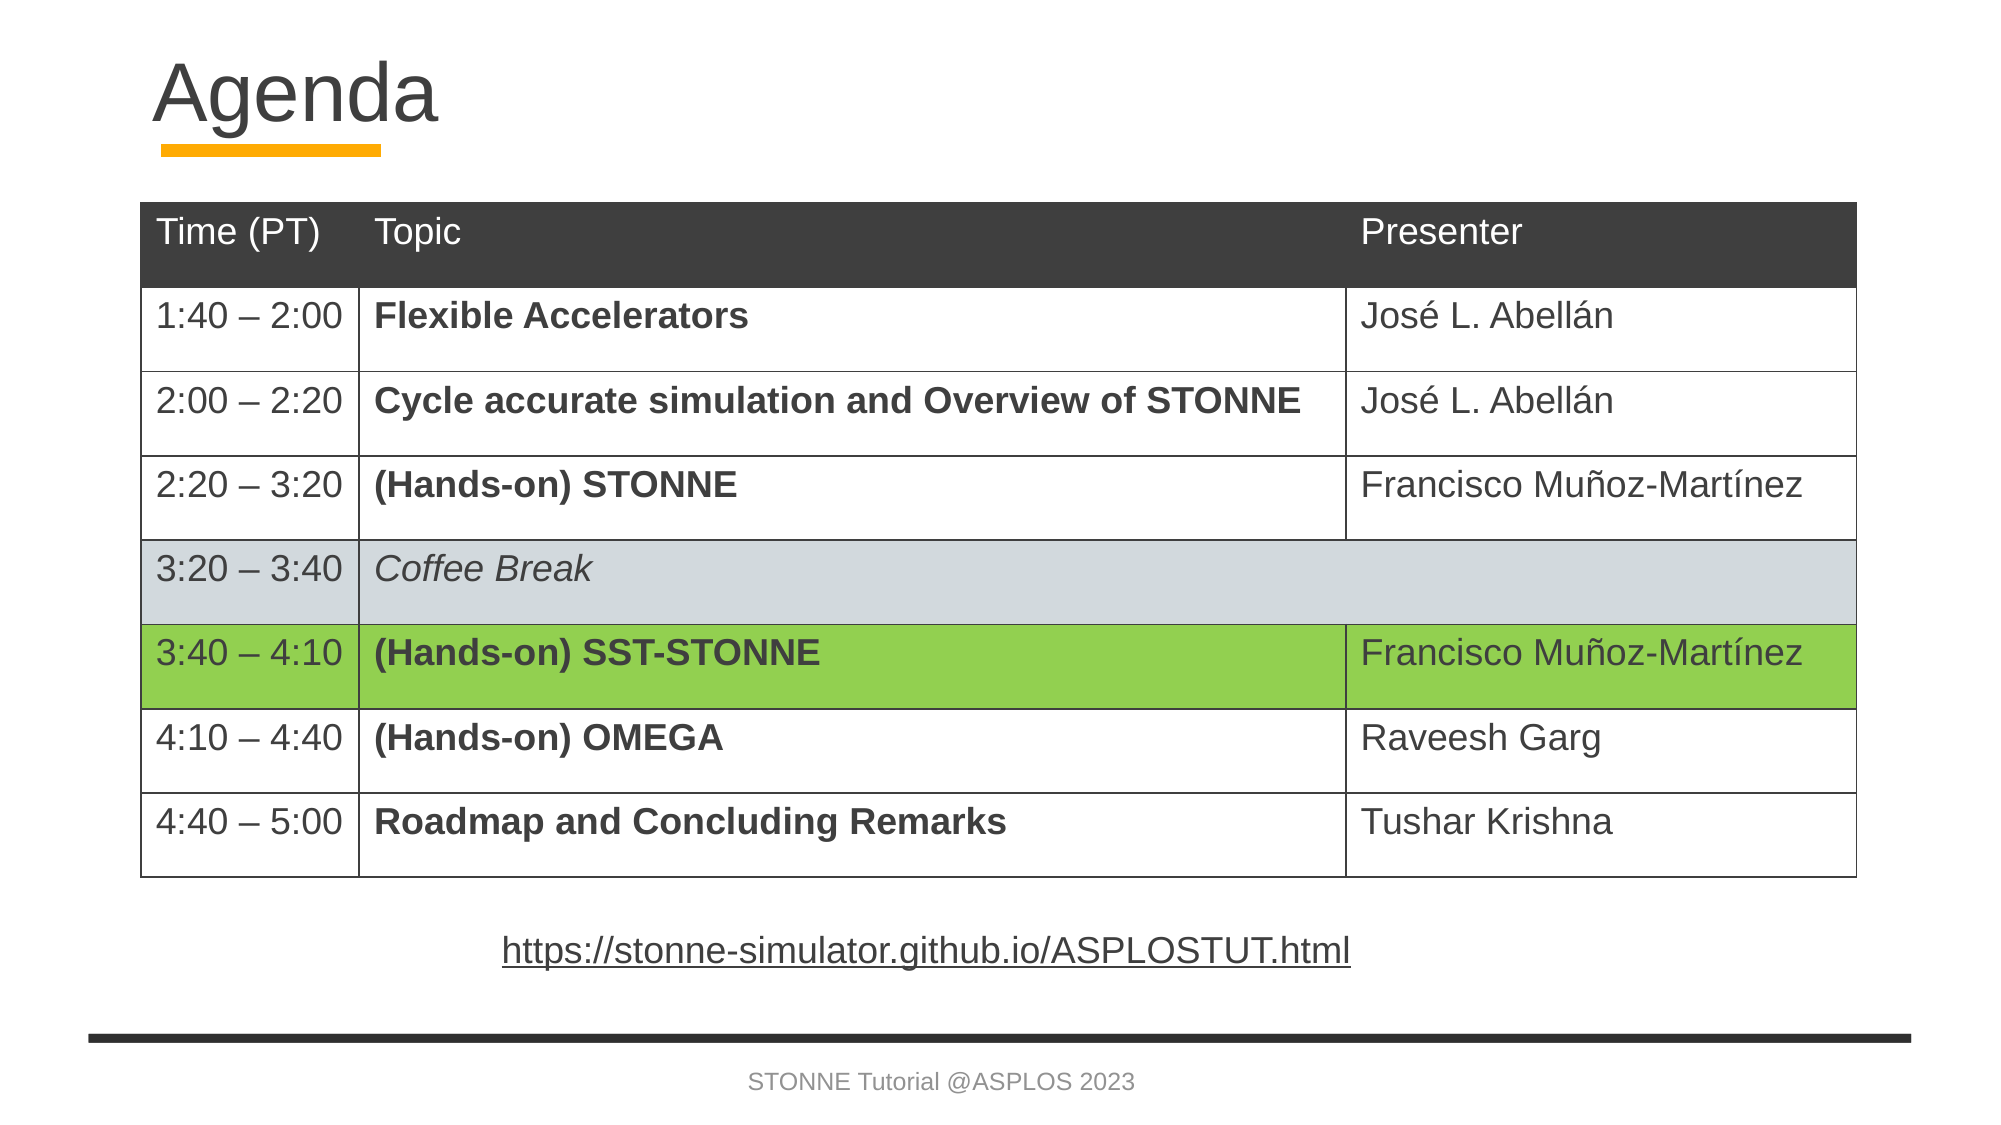

# Agenda
| Time (PT) | Topic | Presenter |
| --- | --- | --- |
| 1:40 – 2:00 | Flexible Accelerators | José L. Abellán |
| 2:00 – 2:20 | Cycle accurate simulation and Overview of STONNE | José L. Abellán |
| 2:20 – 3:20 | (Hands-on) STONNE | Francisco Muñoz-Martínez |
| 3:20 – 3:40 | Coffee Break |  |
| 3:40 – 4:10 | (Hands-on) SST-STONNE | Francisco Muñoz-Martínez |
| 4:10 – 4:40 | (Hands-on) OMEGA | Raveesh Garg |
| 4:40 – 5:00 | Roadmap and Concluding Remarks | Tushar Krishna |
https://stonne-simulator.github.io/ASPLOSTUT.html
STONNE Tutorial @ASPLOS 2023